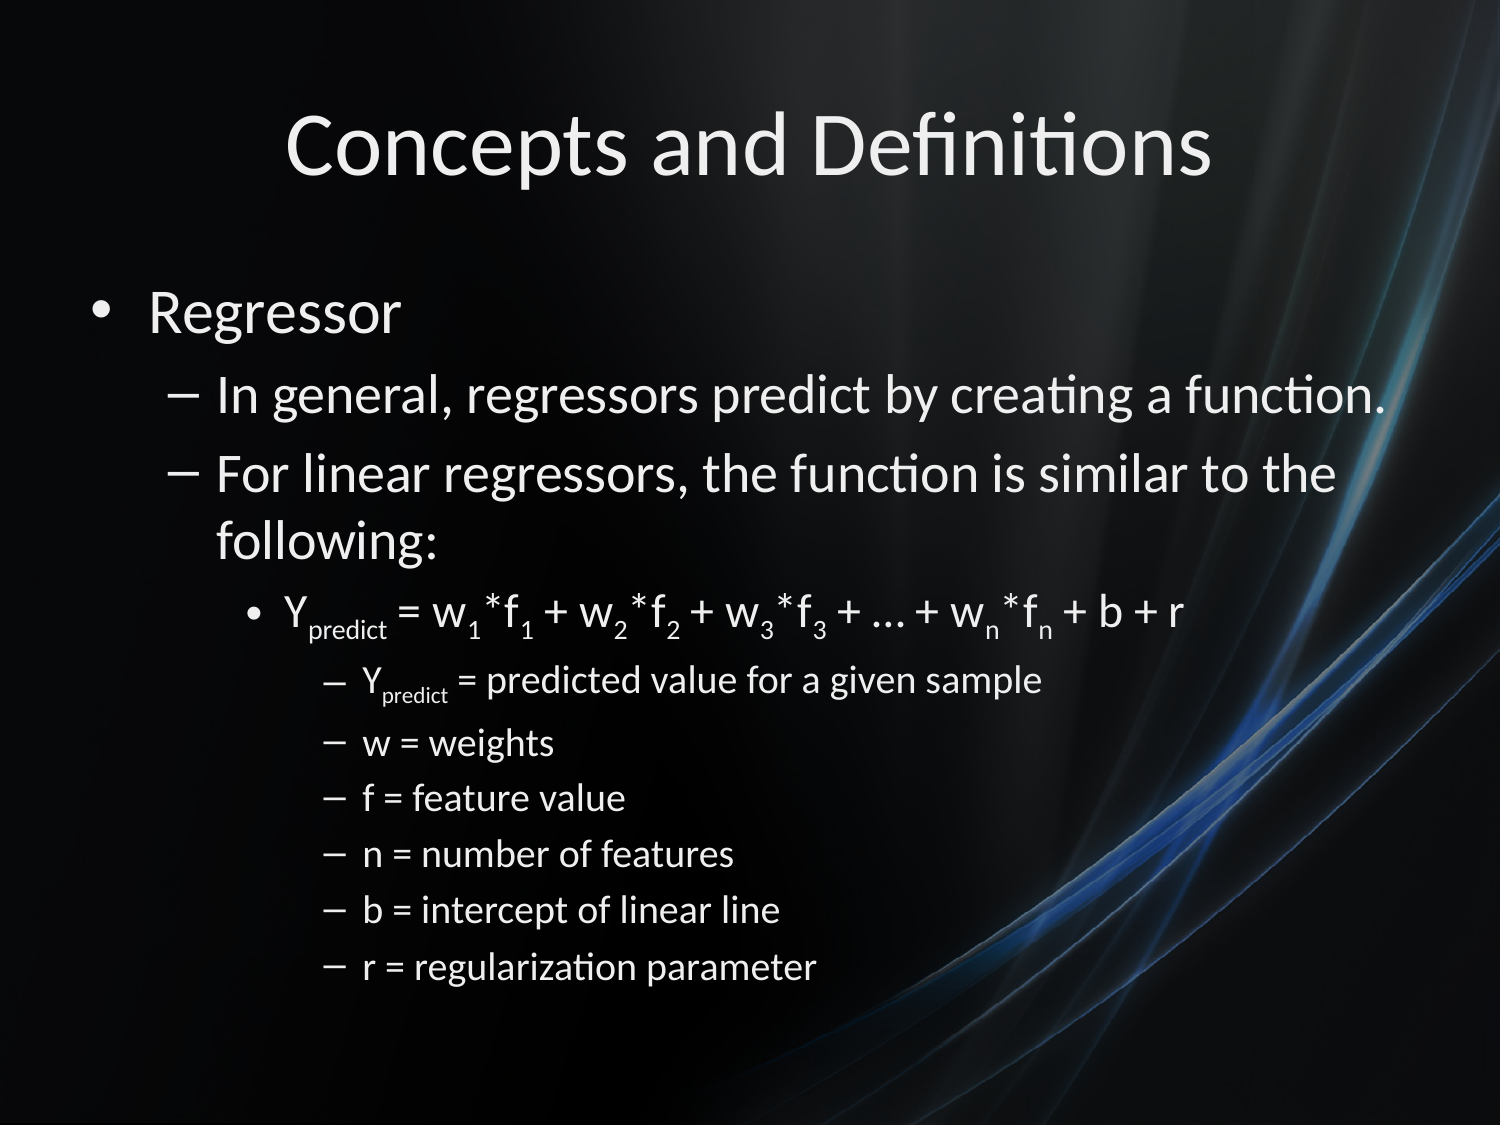

# Concepts and Definitions
Regressor
In general, regressors predict by creating a function.
For linear regressors, the function is similar to the following:
Ypredict = w1*f1 + w2*f2 + w3*f3 + … + wn*fn + b + r
Ypredict = predicted value for a given sample
w = weights
f = feature value
n = number of features
b = intercept of linear line
r = regularization parameter